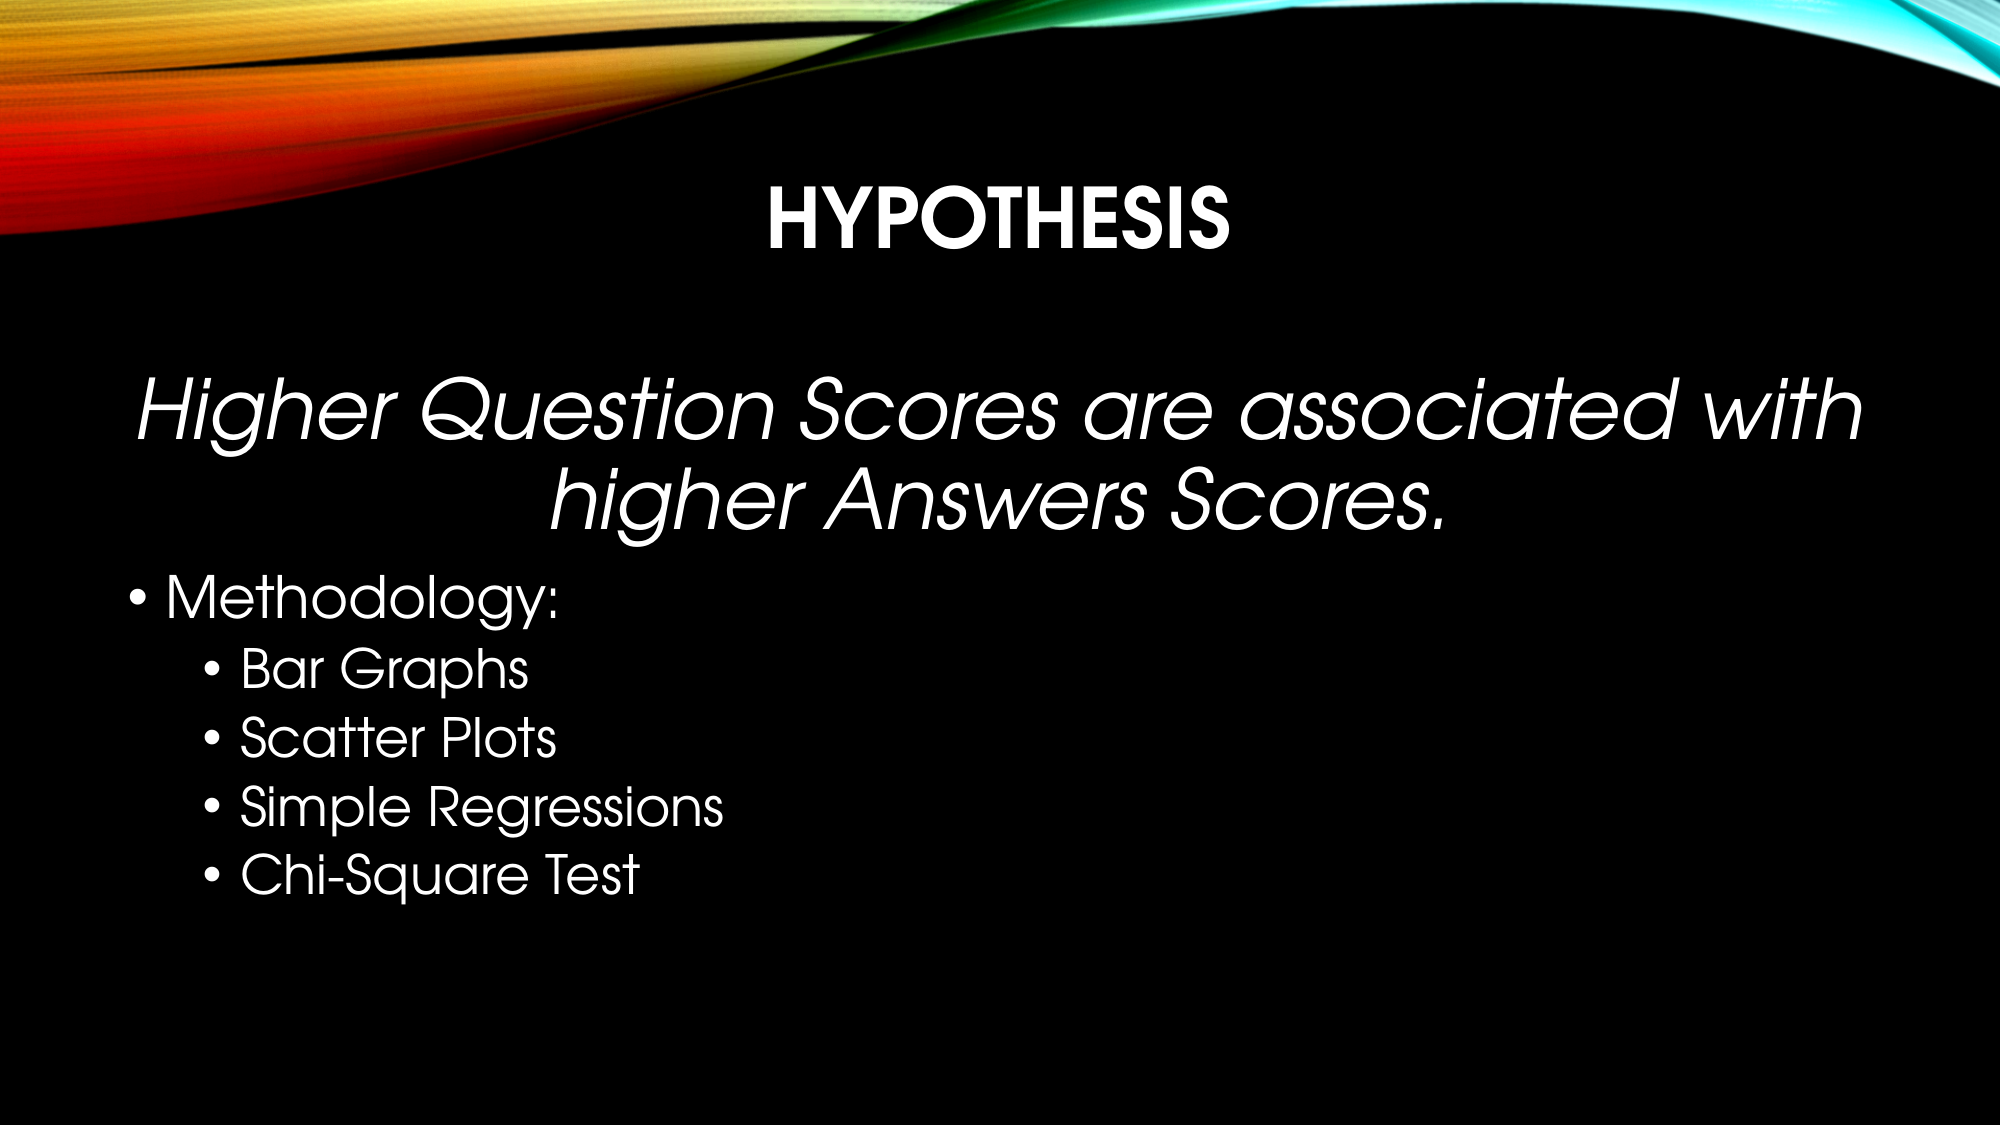

# Hypothesis
Higher Question Scores are associated with higher Answers Scores.
Methodology:
Bar Graphs
Scatter Plots
Simple Regressions
Chi-Square Test